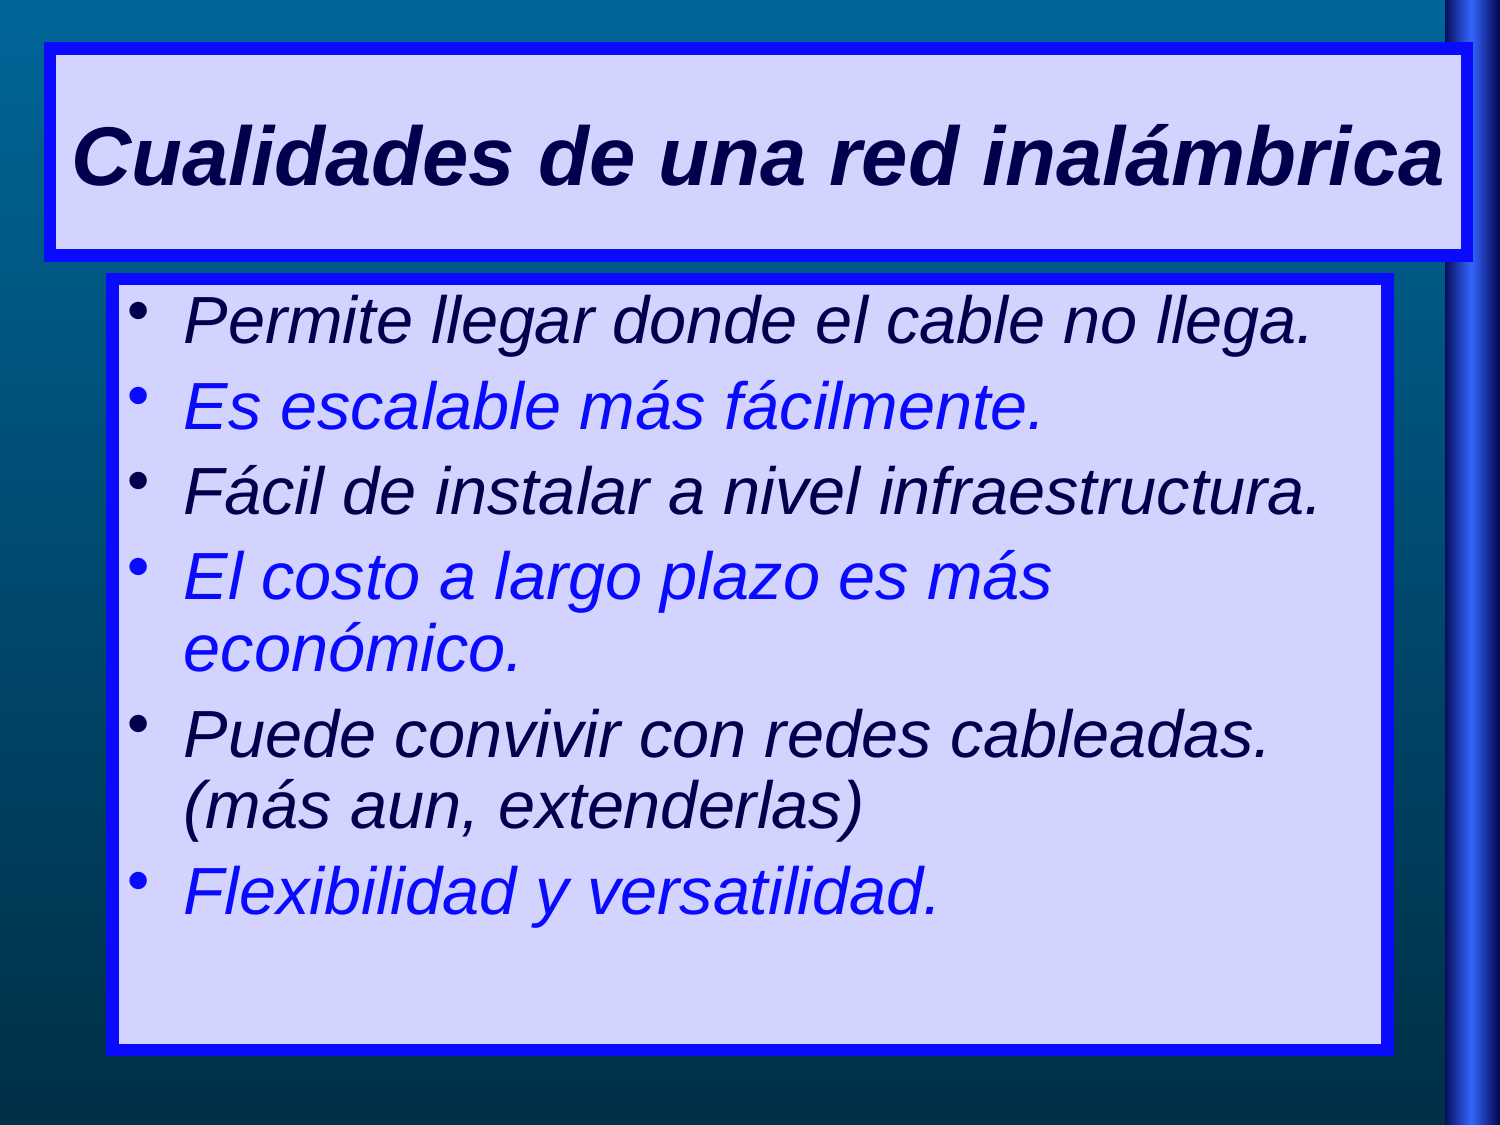

# Cualidades de una red inalámbrica
Permite llegar donde el cable no llega.
Es escalable más fácilmente.
Fácil de instalar a nivel infraestructura.
El costo a largo plazo es más económico.
Puede convivir con redes cableadas. (más aun, extenderlas)
Flexibilidad y versatilidad.